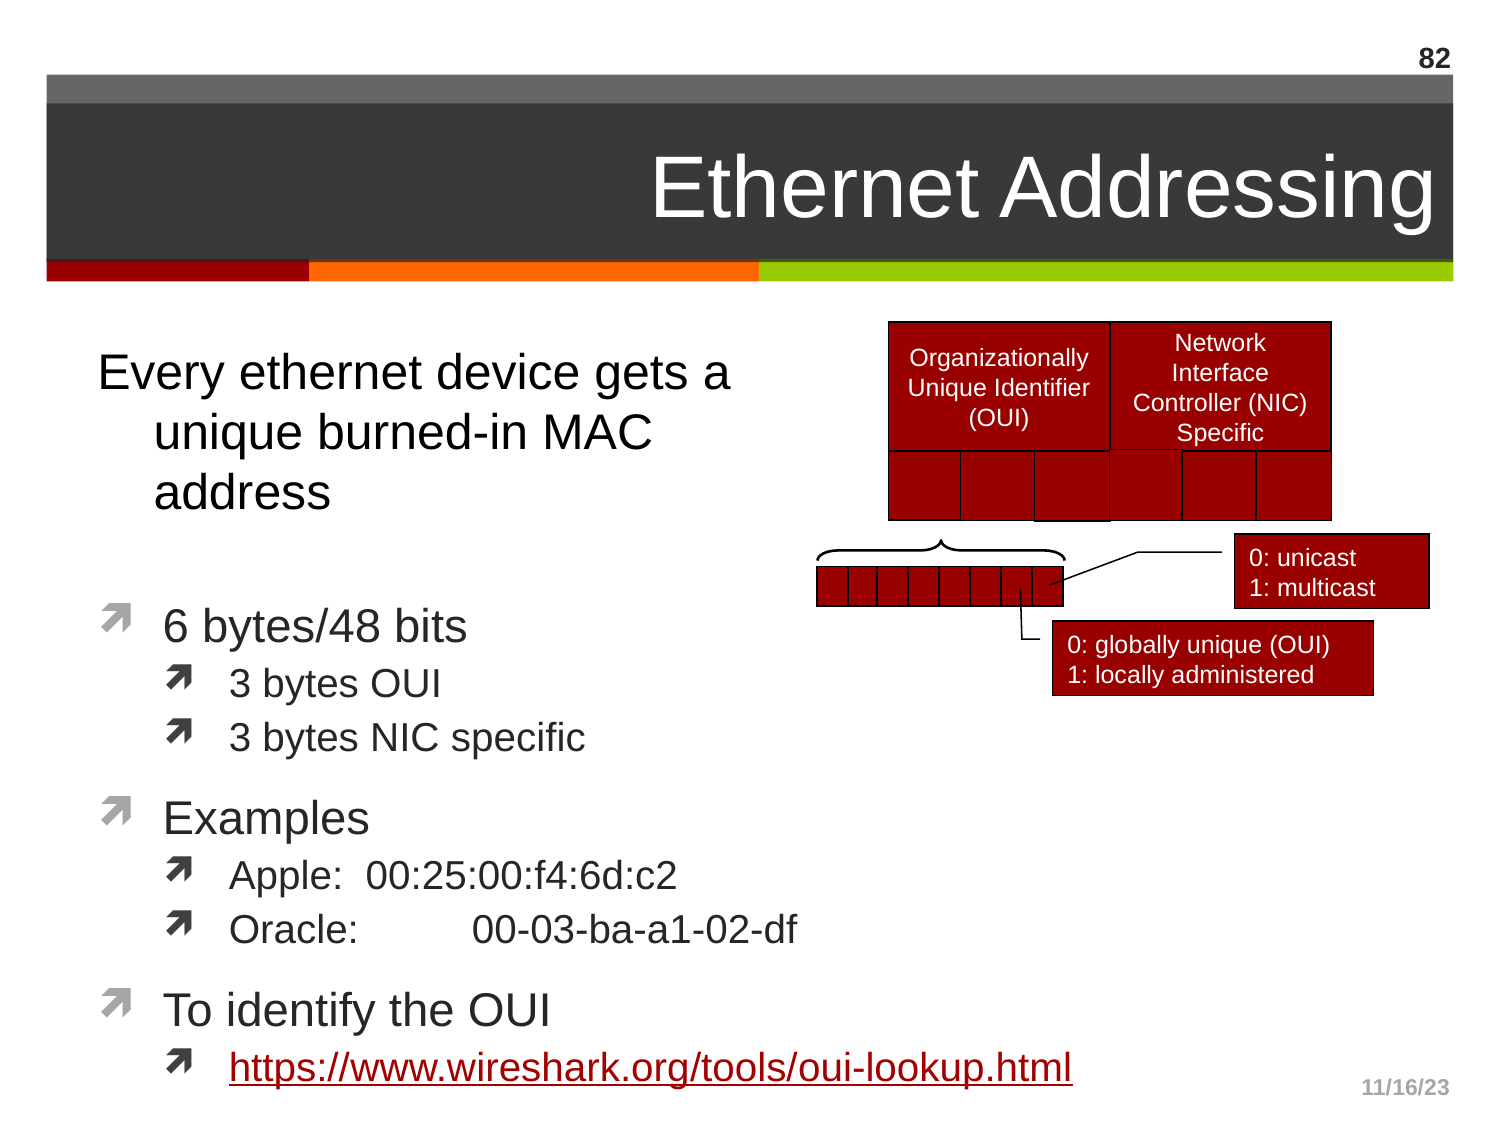

82
# Ethernet Addressing
Organizationally Unique Identifier (OUI)
Network Interface Controller (NIC) Specific
Every ethernet device gets a unique burned-in MAC address

0: unicast
1: multicast

6 bytes/48 bits
3 bytes OUI
3 bytes NIC specific
Examples
Apple:  00:25:00:f4:6d:c2
Oracle:	00-03-ba-a1-02-df
To identify the OUI
https://www.wireshark.org/tools/oui-lookup.html
0: globally unique (OUI)
1: locally administered
11/16/23